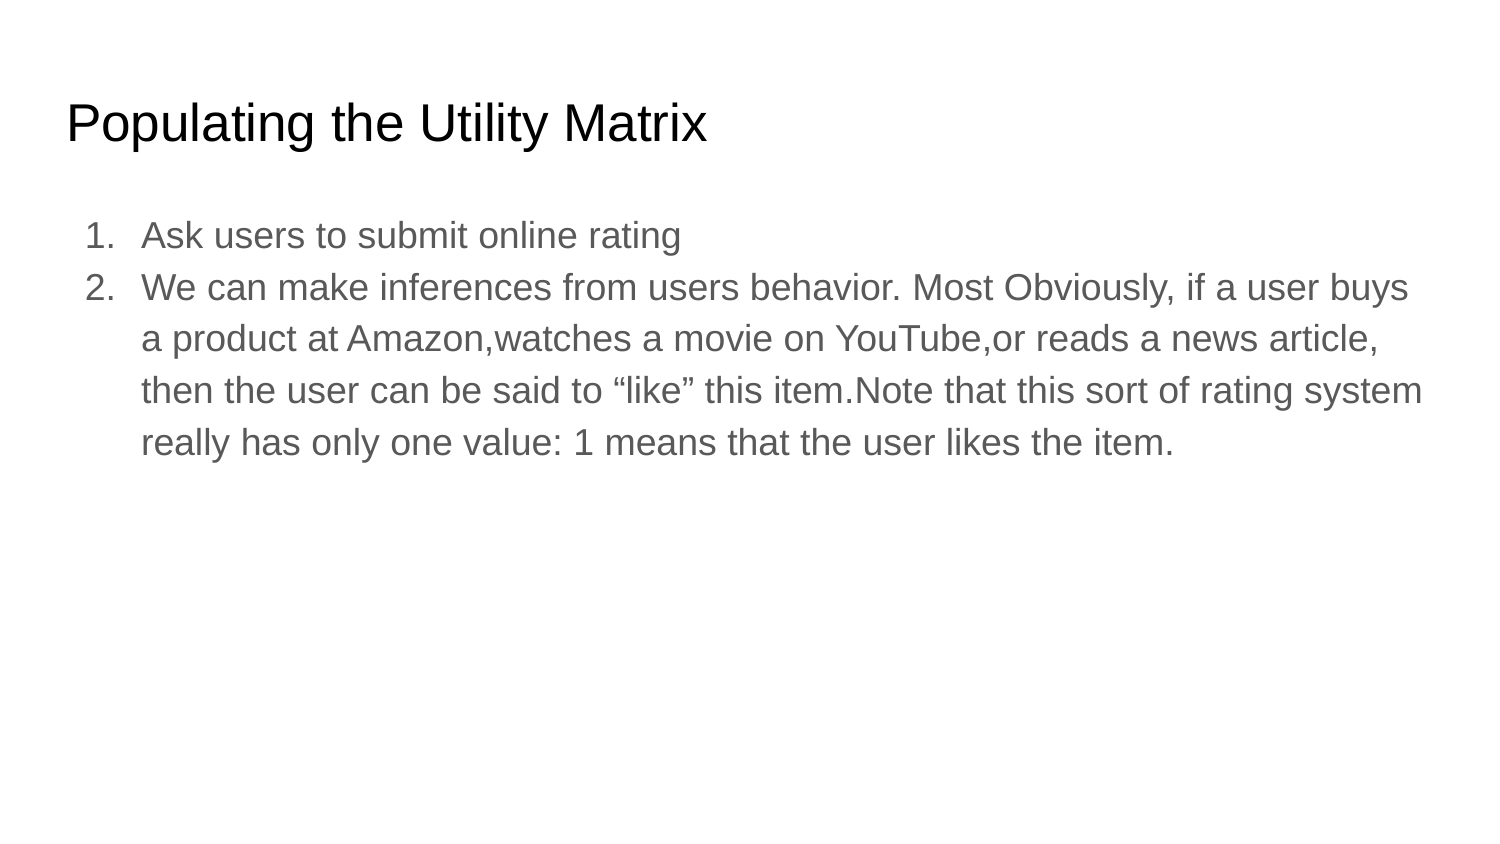

# Populating the Utility Matrix
Ask users to submit online rating
We can make inferences from users behavior. Most Obviously, if a user buys a product at Amazon,watches a movie on YouTube,or reads a news article, then the user can be said to “like” this item.Note that this sort of rating system really has only one value: 1 means that the user likes the item.